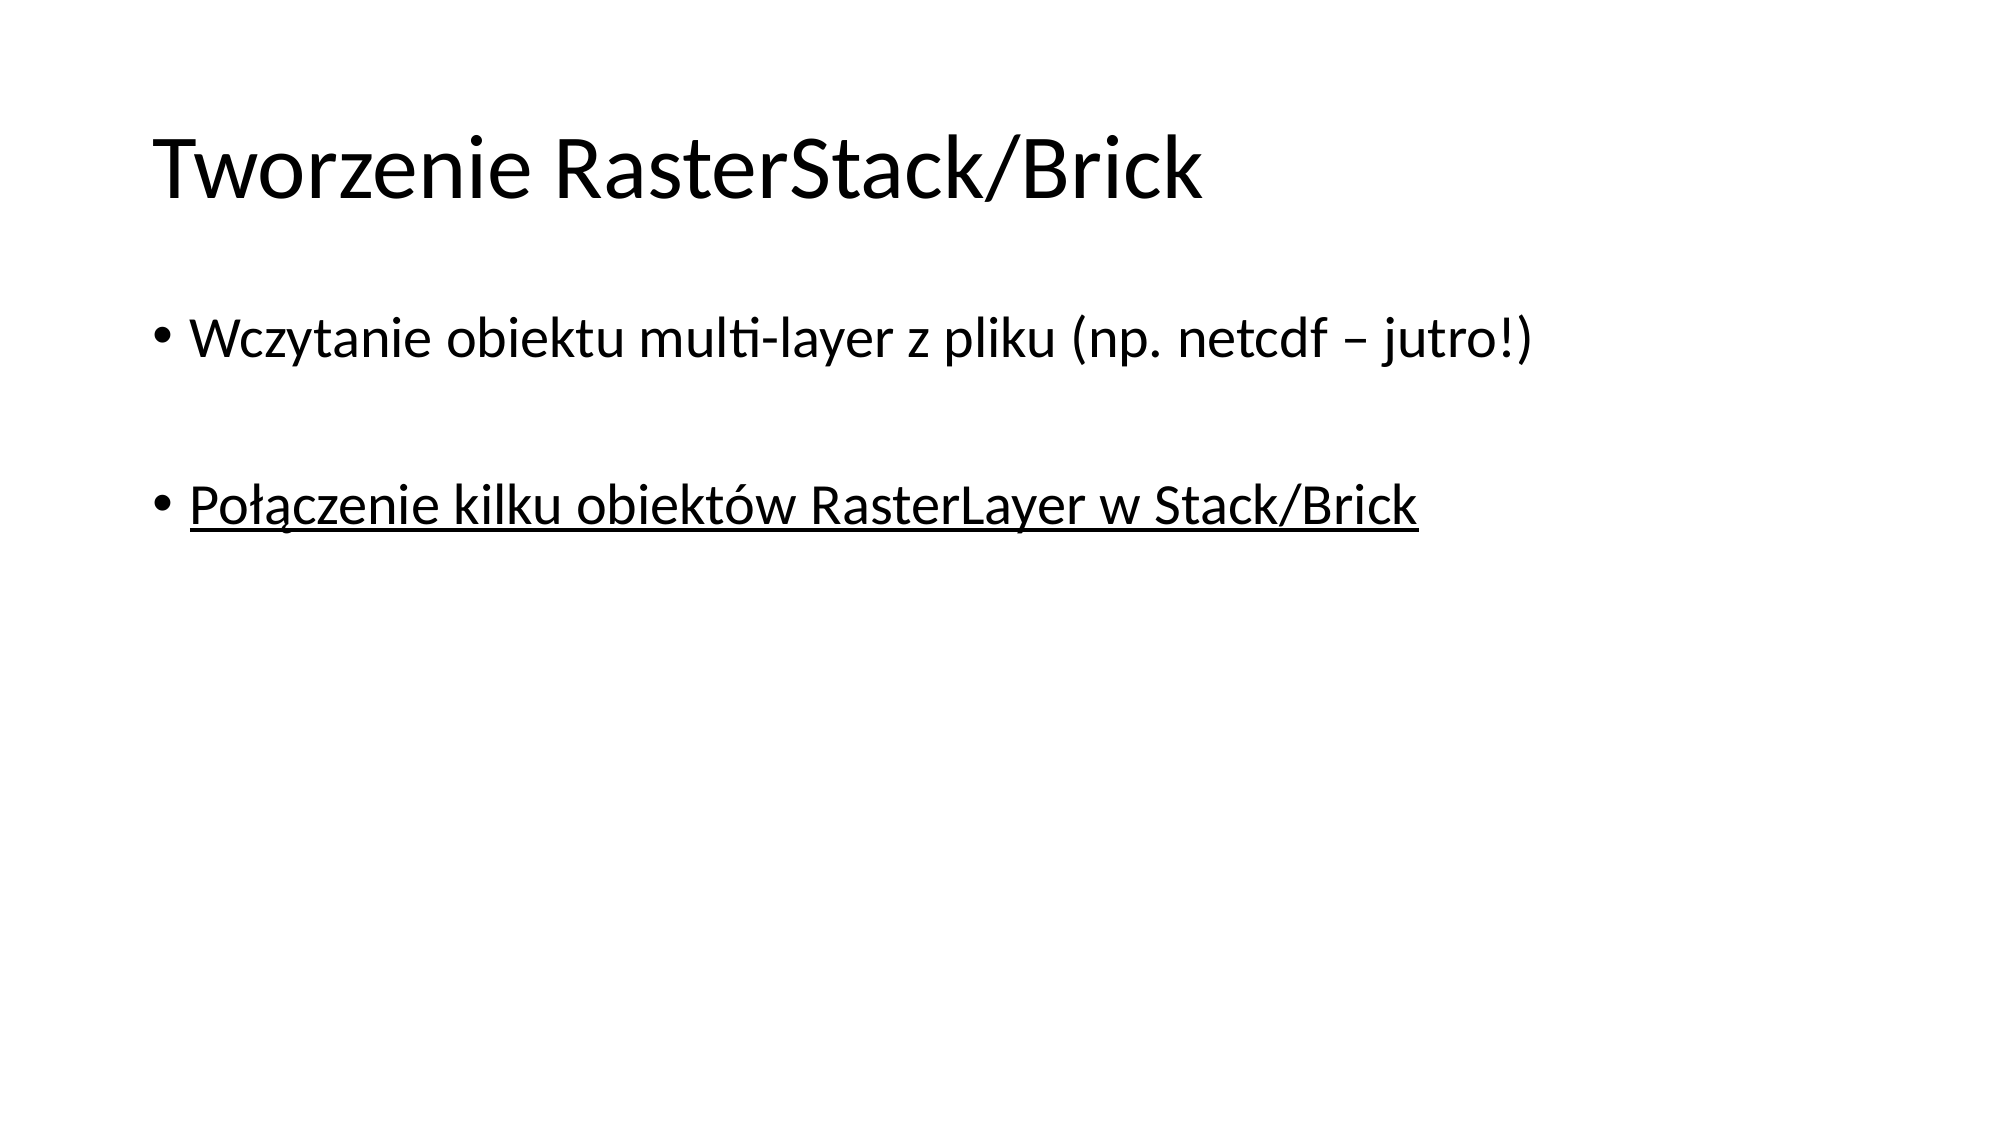

# Tworzenie RasterStack/Brick
Wczytanie obiektu multi-layer z pliku (np. netcdf – jutro!)

Połączenie kilku obiektów RasterLayer w Stack/Brick